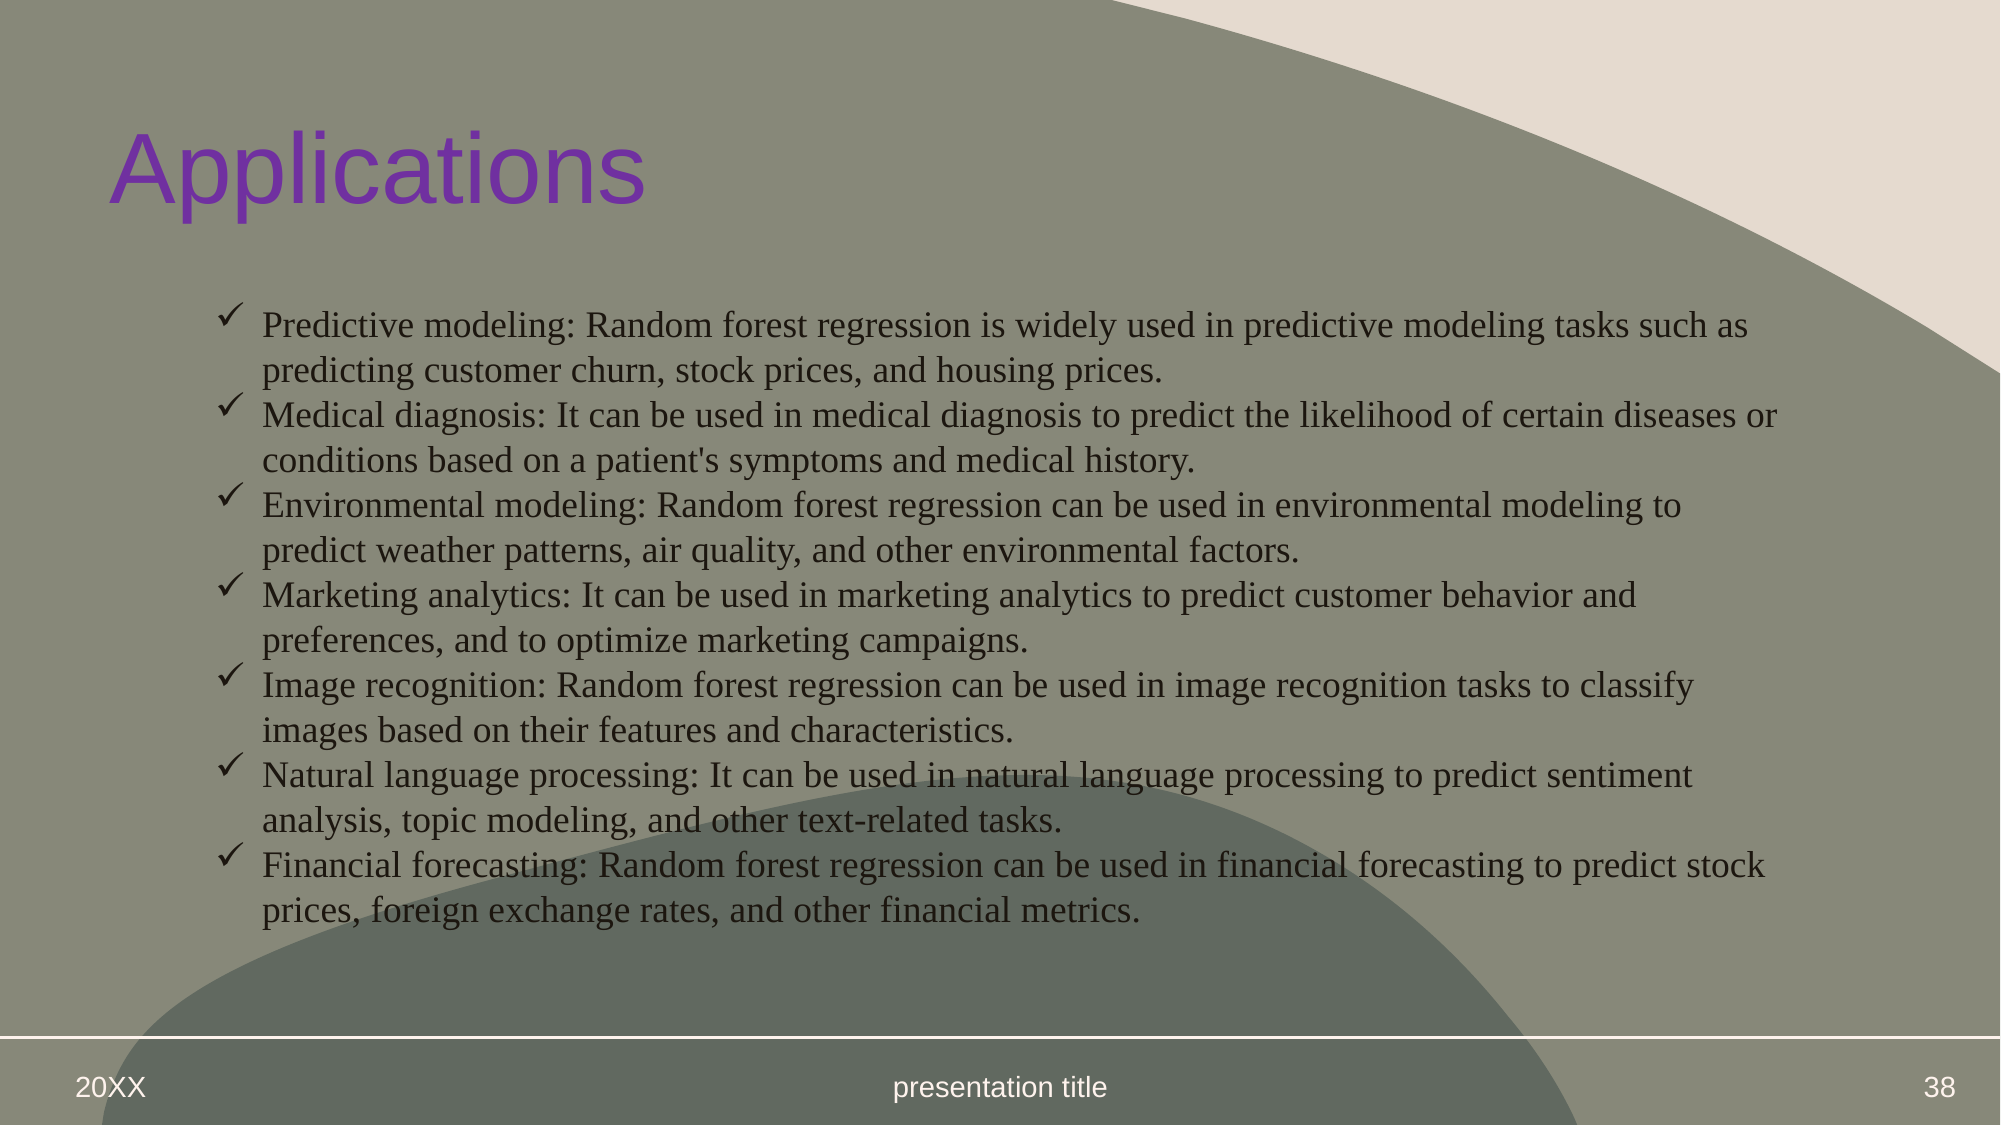

# Applications
Predictive modeling: Random forest regression is widely used in predictive modeling tasks such as predicting customer churn, stock prices, and housing prices.
Medical diagnosis: It can be used in medical diagnosis to predict the likelihood of certain diseases or conditions based on a patient's symptoms and medical history.
Environmental modeling: Random forest regression can be used in environmental modeling to predict weather patterns, air quality, and other environmental factors.
Marketing analytics: It can be used in marketing analytics to predict customer behavior and preferences, and to optimize marketing campaigns.
Image recognition: Random forest regression can be used in image recognition tasks to classify images based on their features and characteristics.
Natural language processing: It can be used in natural language processing to predict sentiment analysis, topic modeling, and other text-related tasks.
Financial forecasting: Random forest regression can be used in financial forecasting to predict stock prices, foreign exchange rates, and other financial metrics.
20XX
presentation title
38